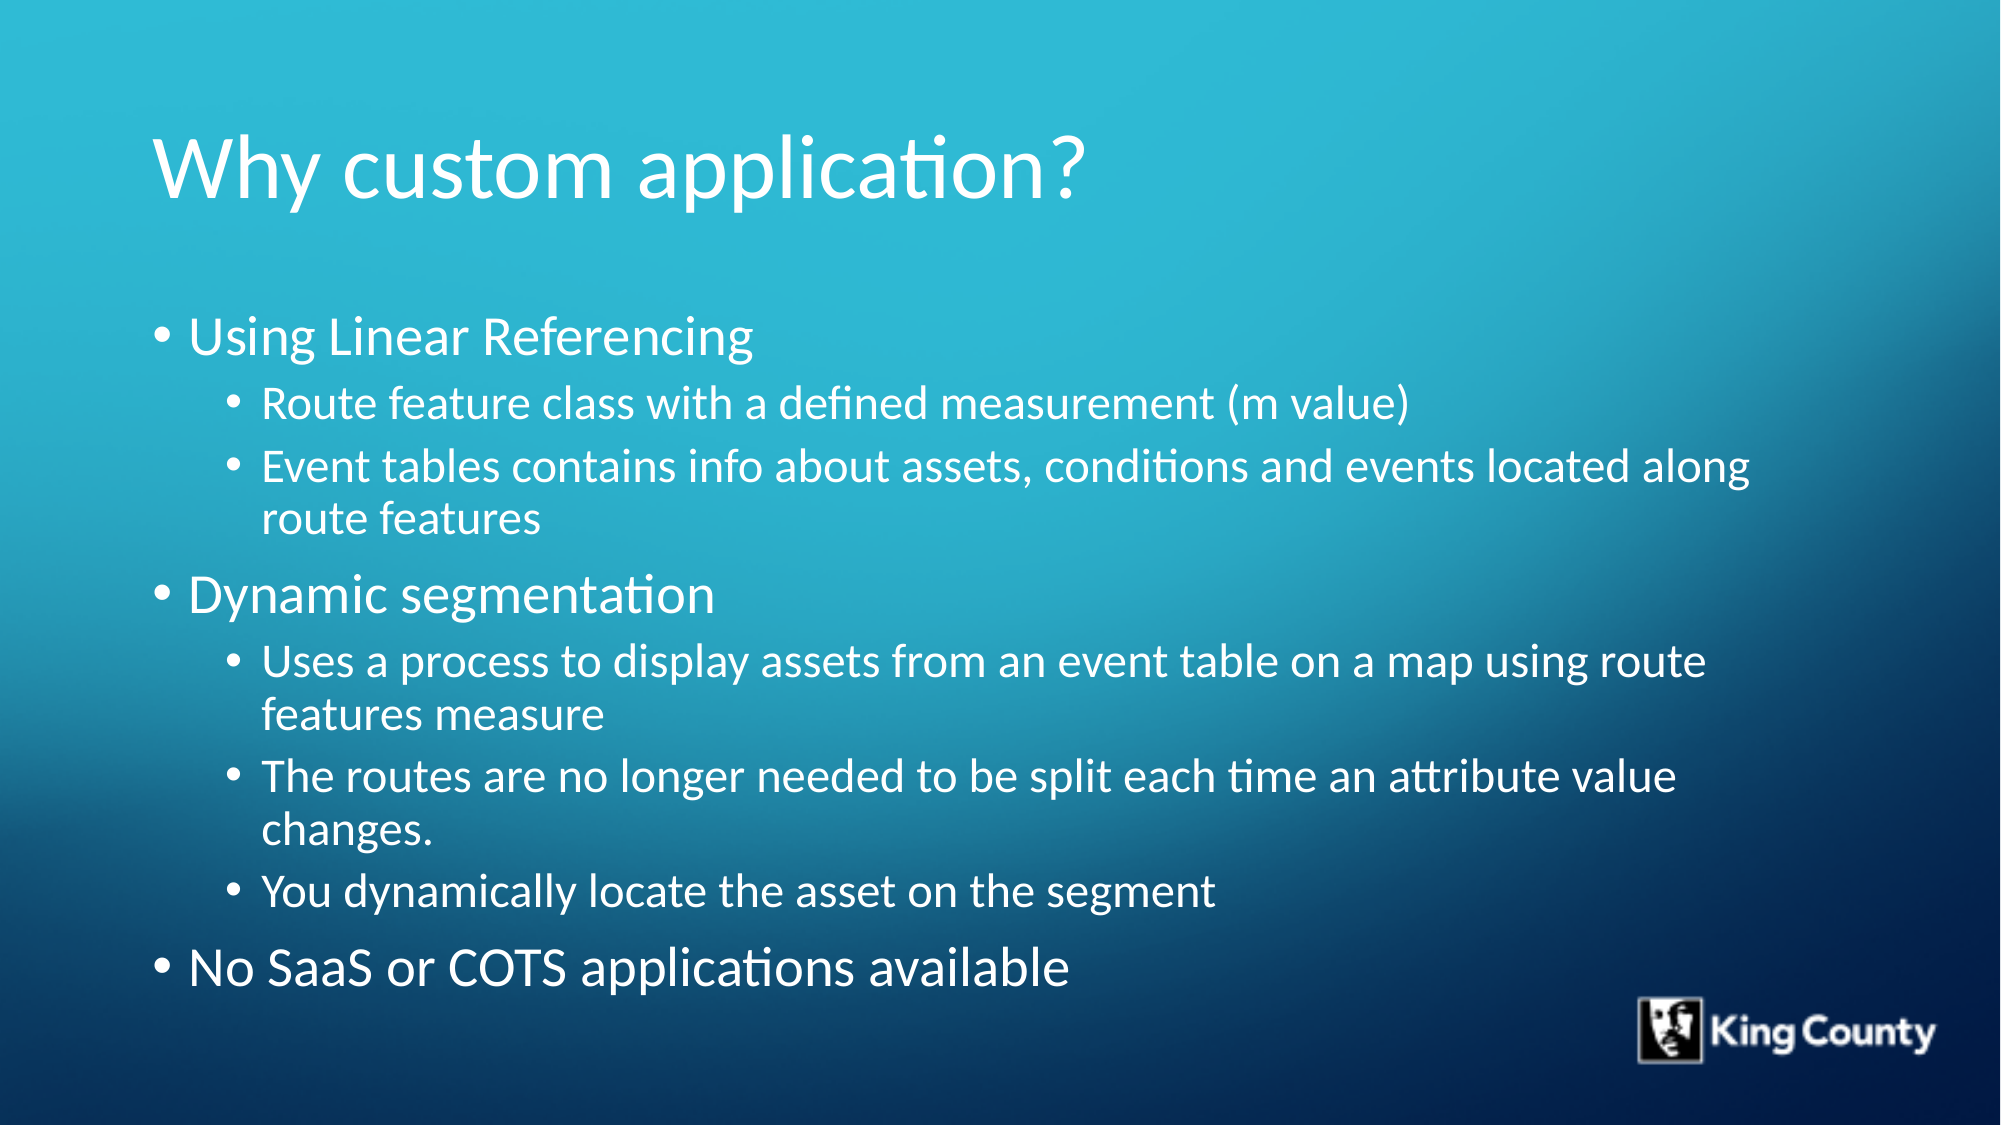

# Why custom application?
Using Linear Referencing
Route feature class with a defined measurement (m value)
Event tables contains info about assets, conditions and events located along route features
Dynamic segmentation
Uses a process to display assets from an event table on a map using route features measure
The routes are no longer needed to be split each time an attribute value changes.
You dynamically locate the asset on the segment
No SaaS or COTS applications available